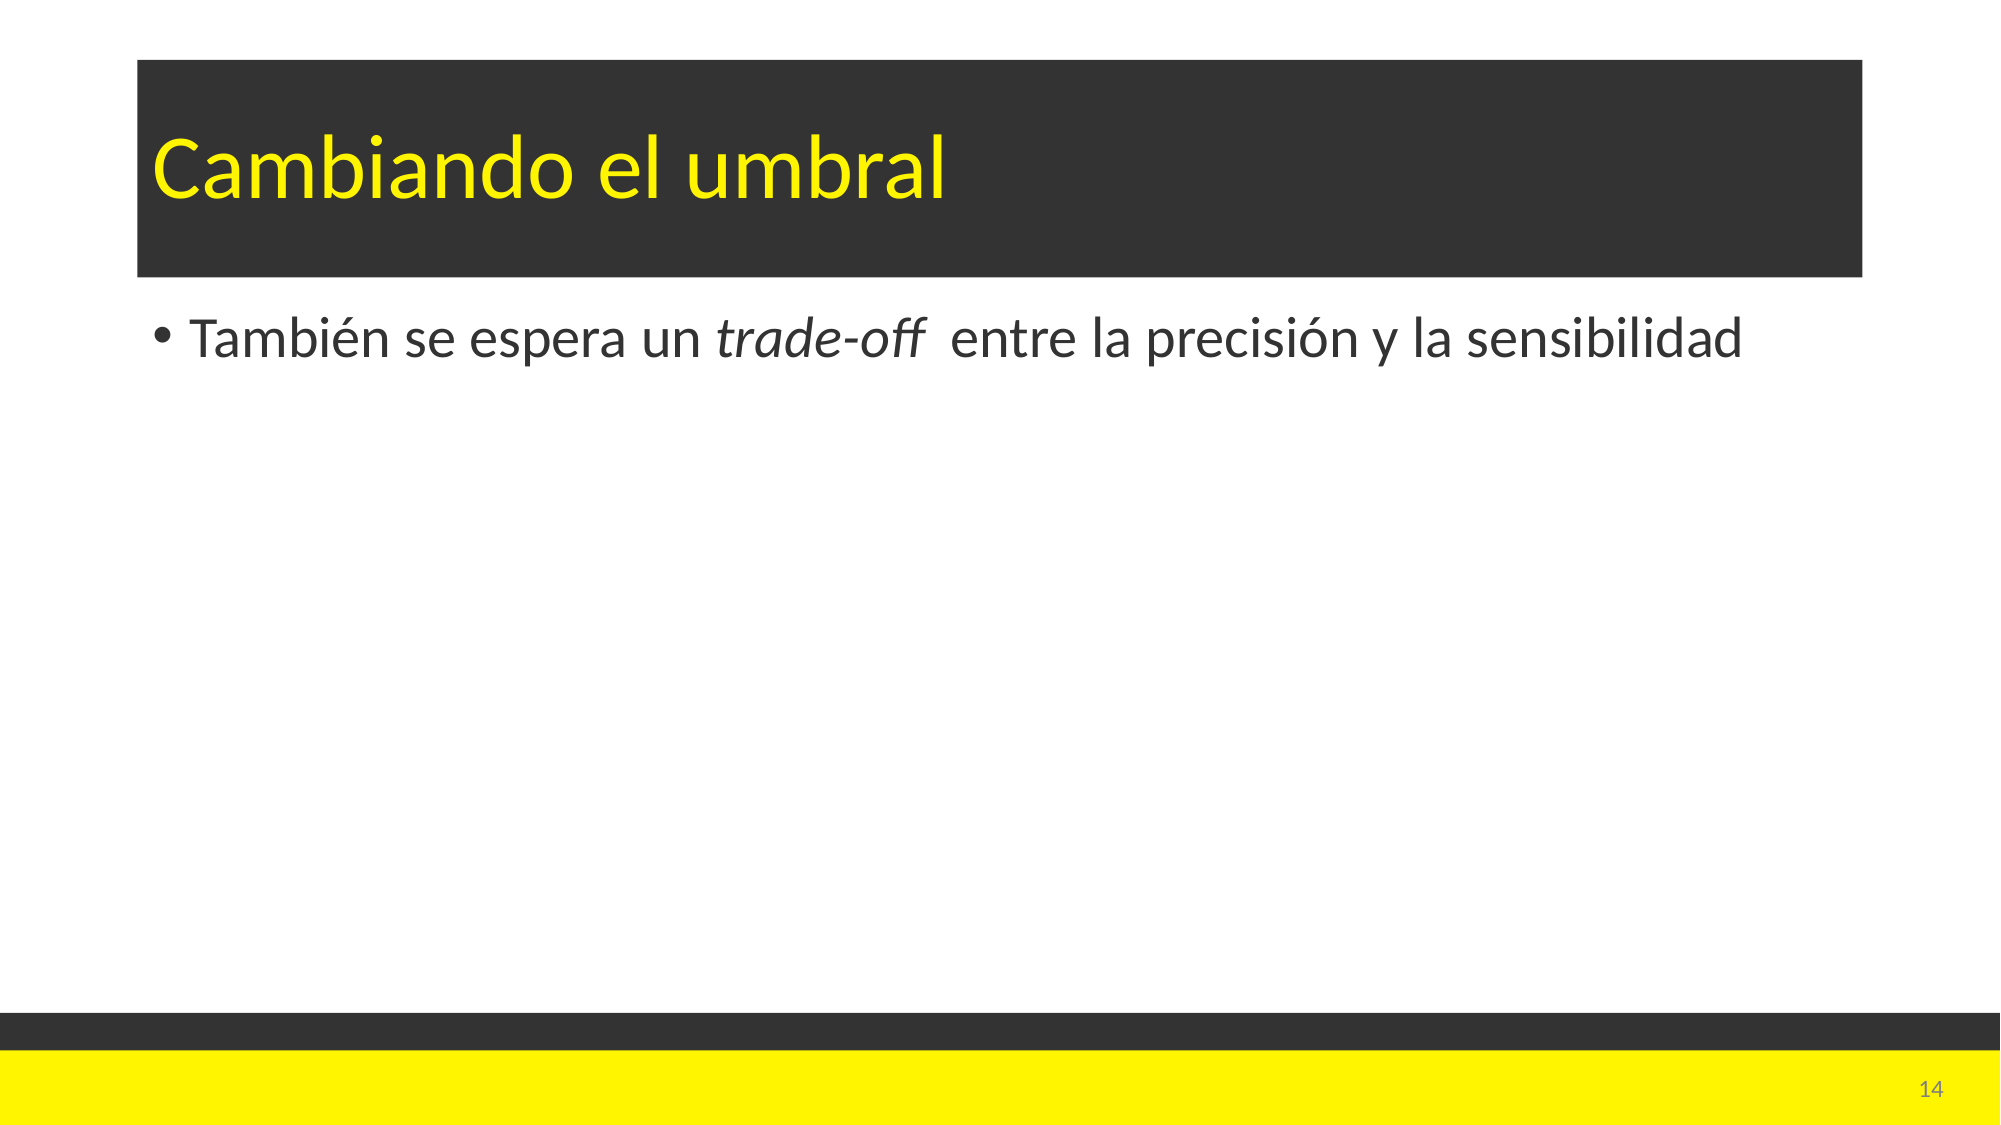

# Cambiando el umbral
También se espera un trade-off  entre la precisión y la sensibilidad